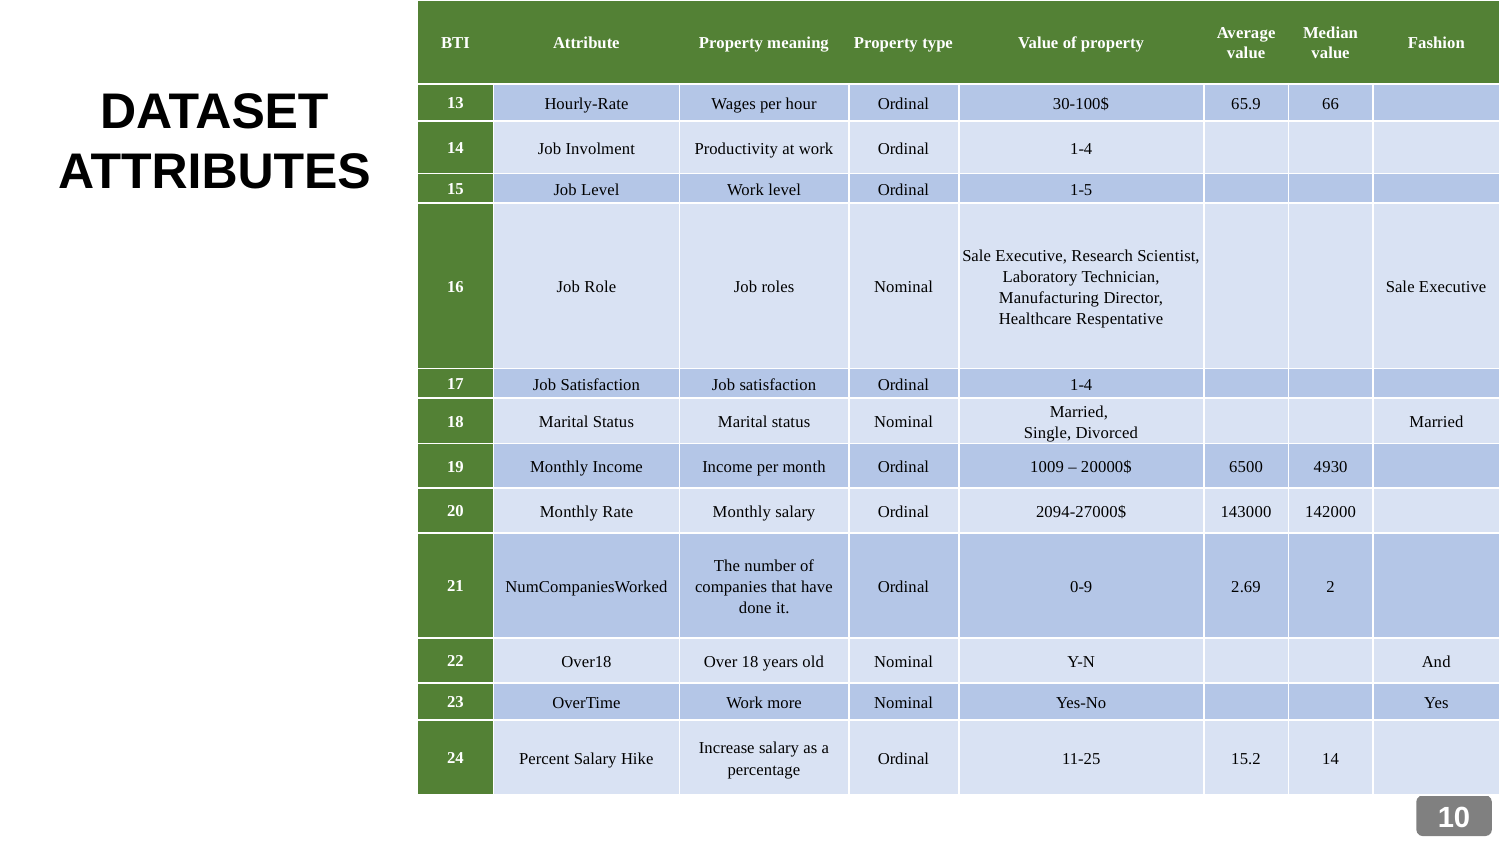

| BTI | Attribute | Property meaning | Property type | Value of property | Average value | Median value | Fashion |
| --- | --- | --- | --- | --- | --- | --- | --- |
| 13 | Hourly-Rate | Wages per hour | Ordinal | 30-100$ | 65.9 | 66 |  |
| 14 | Job Involment | Productivity at work | Ordinal | 1-4 |  |  |  |
| 15 | Job Level | Work level | Ordinal | 1-5 |  |  |  |
| 16 | Job Role | Job roles | Nominal | Sale Executive, Research Scientist, Laboratory Technician, Manufacturing Director, Healthcare Respentative |  |  | Sale Executive |
| 17 | Job Satisfaction | Job satisfaction | Ordinal | 1-4 |  |  |  |
| 18 | Marital Status | Marital status | Nominal | Married, Single, Divorced |  |  | Married |
| 19 | Monthly Income | Income per month | Ordinal | 1009 – 20000$ | 6500 | 4930 |  |
| 20 | Monthly Rate | Monthly salary | Ordinal | 2094-27000$ | 143000 | 142000 |  |
| 21 | NumCompaniesWorked | The number of companies that have done it. | Ordinal | 0-9 | 2.69 | 2 |  |
| 22 | Over18 | Over 18 years old | Nominal | Y-N |  |  | And |
| 23 | OverTime | Work more | Nominal | Yes-No |  |  | Yes |
| 24 | Percent Salary Hike | Increase salary as a percentage | Ordinal | 11-25 | 15.2 | 14 |  |
DATASET ATTRIBUTES
10